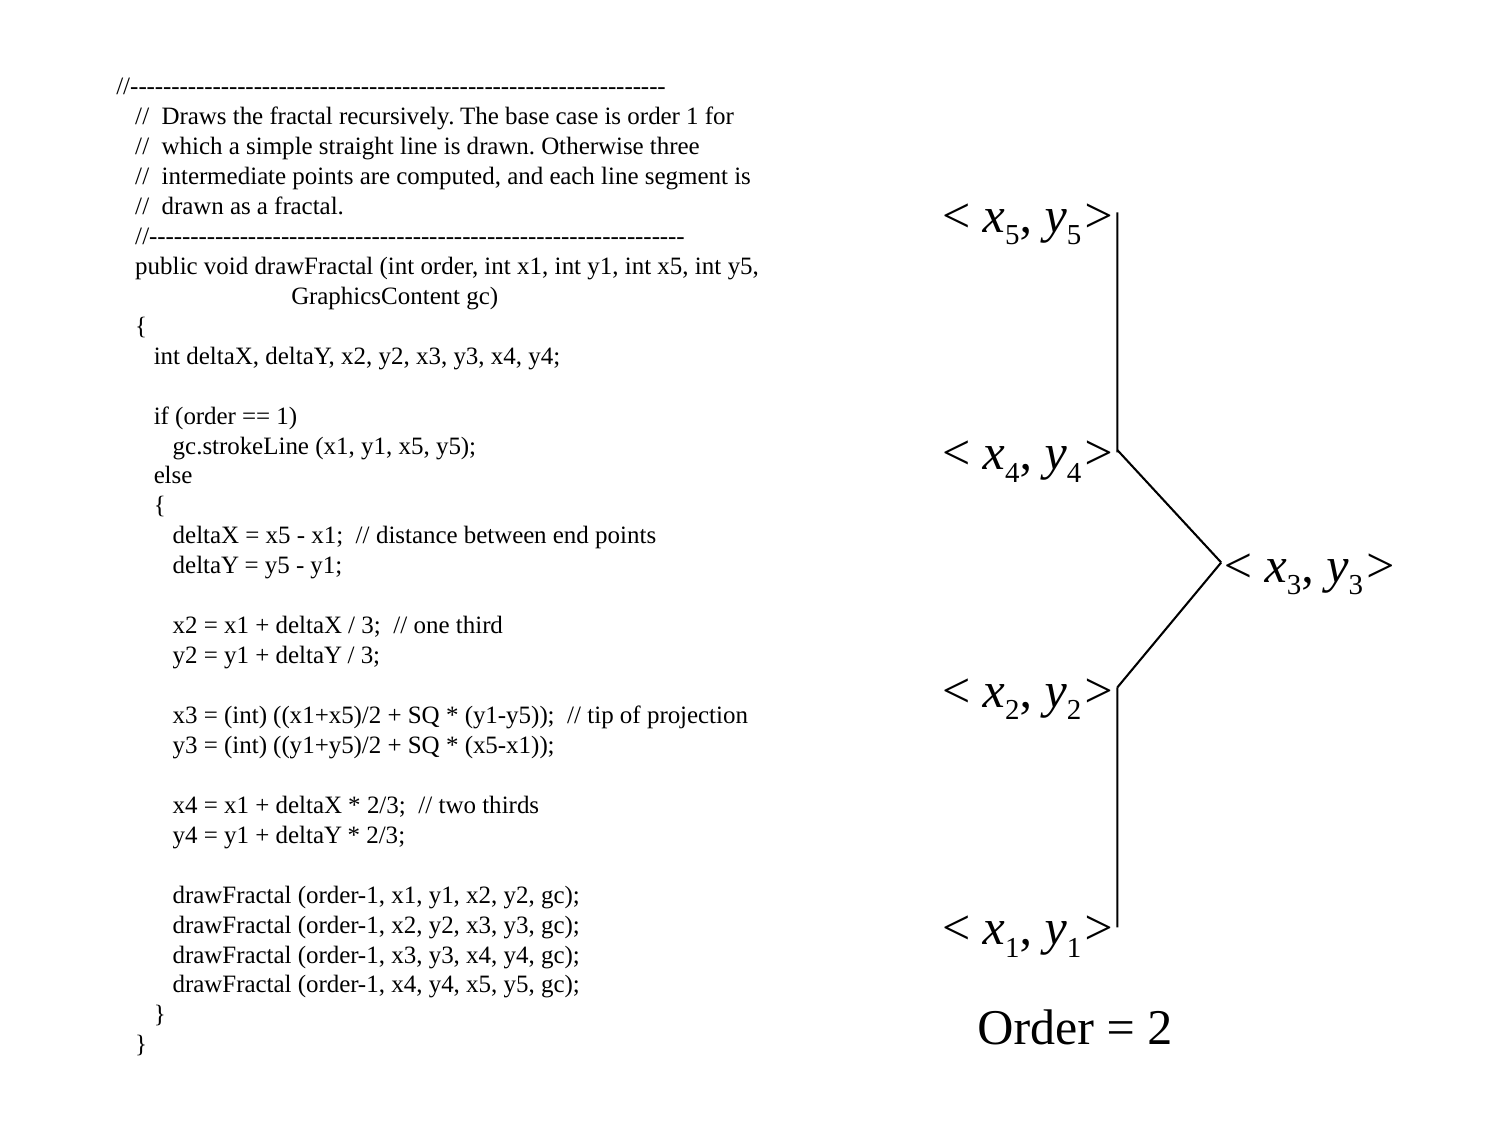

//-----------------------------------------------------------------
   //  Draws the fractal recursively. The base case is order 1 for
   //  which a simple straight line is drawn. Otherwise three
   //  intermediate points are computed, and each line segment is
   //  drawn as a fractal.
   //-----------------------------------------------------------------
   public void drawFractal (int order, int x1, int y1, int x5, int y5,
                            GraphicsContent gc)
   {
      int deltaX, deltaY, x2, y2, x3, y3, x4, y4;

      if (order == 1)
         gc.strokeLine (x1, y1, x5, y5);
      else
      {
         deltaX = x5 - x1;  // distance between end points
         deltaY = y5 - y1;

         x2 = x1 + deltaX / 3;  // one third
         y2 = y1 + deltaY / 3;

         x3 = (int) ((x1+x5)/2 + SQ * (y1-y5));  // tip of projection
         y3 = (int) ((y1+y5)/2 + SQ * (x5-x1));

         x4 = x1 + deltaX * 2/3;  // two thirds
         y4 = y1 + deltaY * 2/3;

         drawFractal (order-1, x1, y1, x2, y2, gc);
         drawFractal (order-1, x2, y2, x3, y3, gc);
         drawFractal (order-1, x3, y3, x4, y4, gc);
         drawFractal (order-1, x4, y4, x5, y5, gc);
      }
   }

< x5, y5>

< x4, y4>
< x3, y3>
< x2, y2>
< x1, y1>
Order = 2